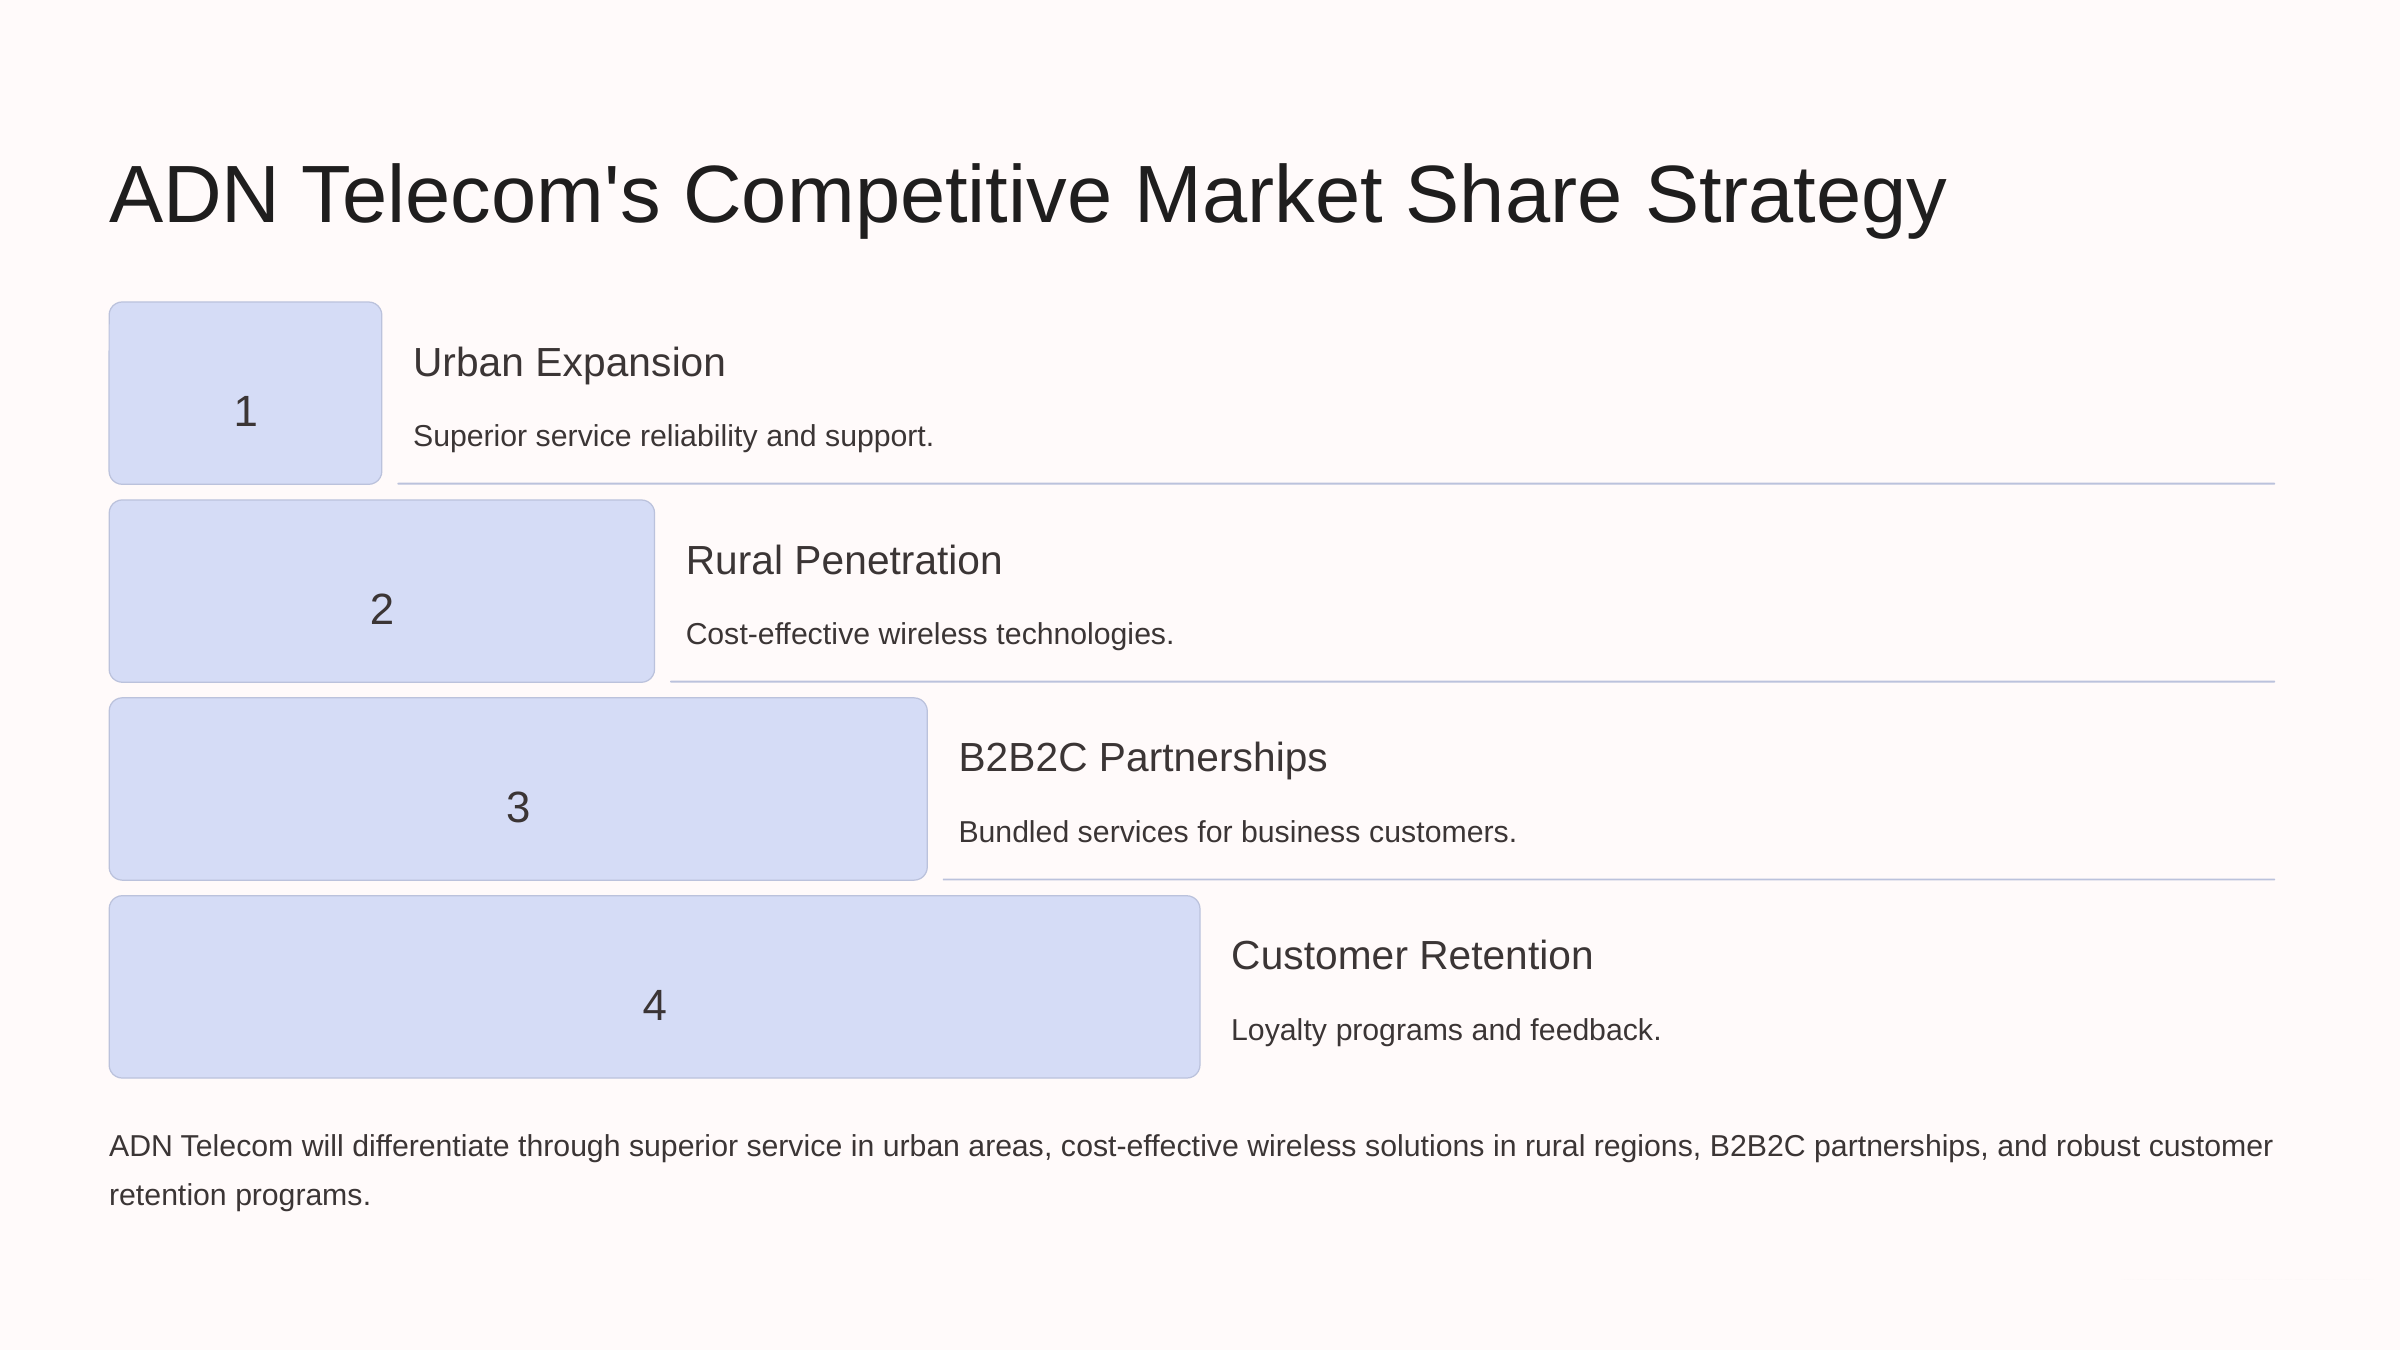

ADN Telecom's Competitive Market Share Strategy

Urban Expansion
1
Superior service reliability and support.

Rural Penetration
2
Cost-effective wireless technologies.

B2B2C Partnerships
3
Bundled services for business customers.

Customer Retention
4
Loyalty programs and feedback.
ADN Telecom will differentiate through superior service in urban areas, cost-effective wireless solutions in rural regions, B2B2C partnerships, and robust customer retention programs.